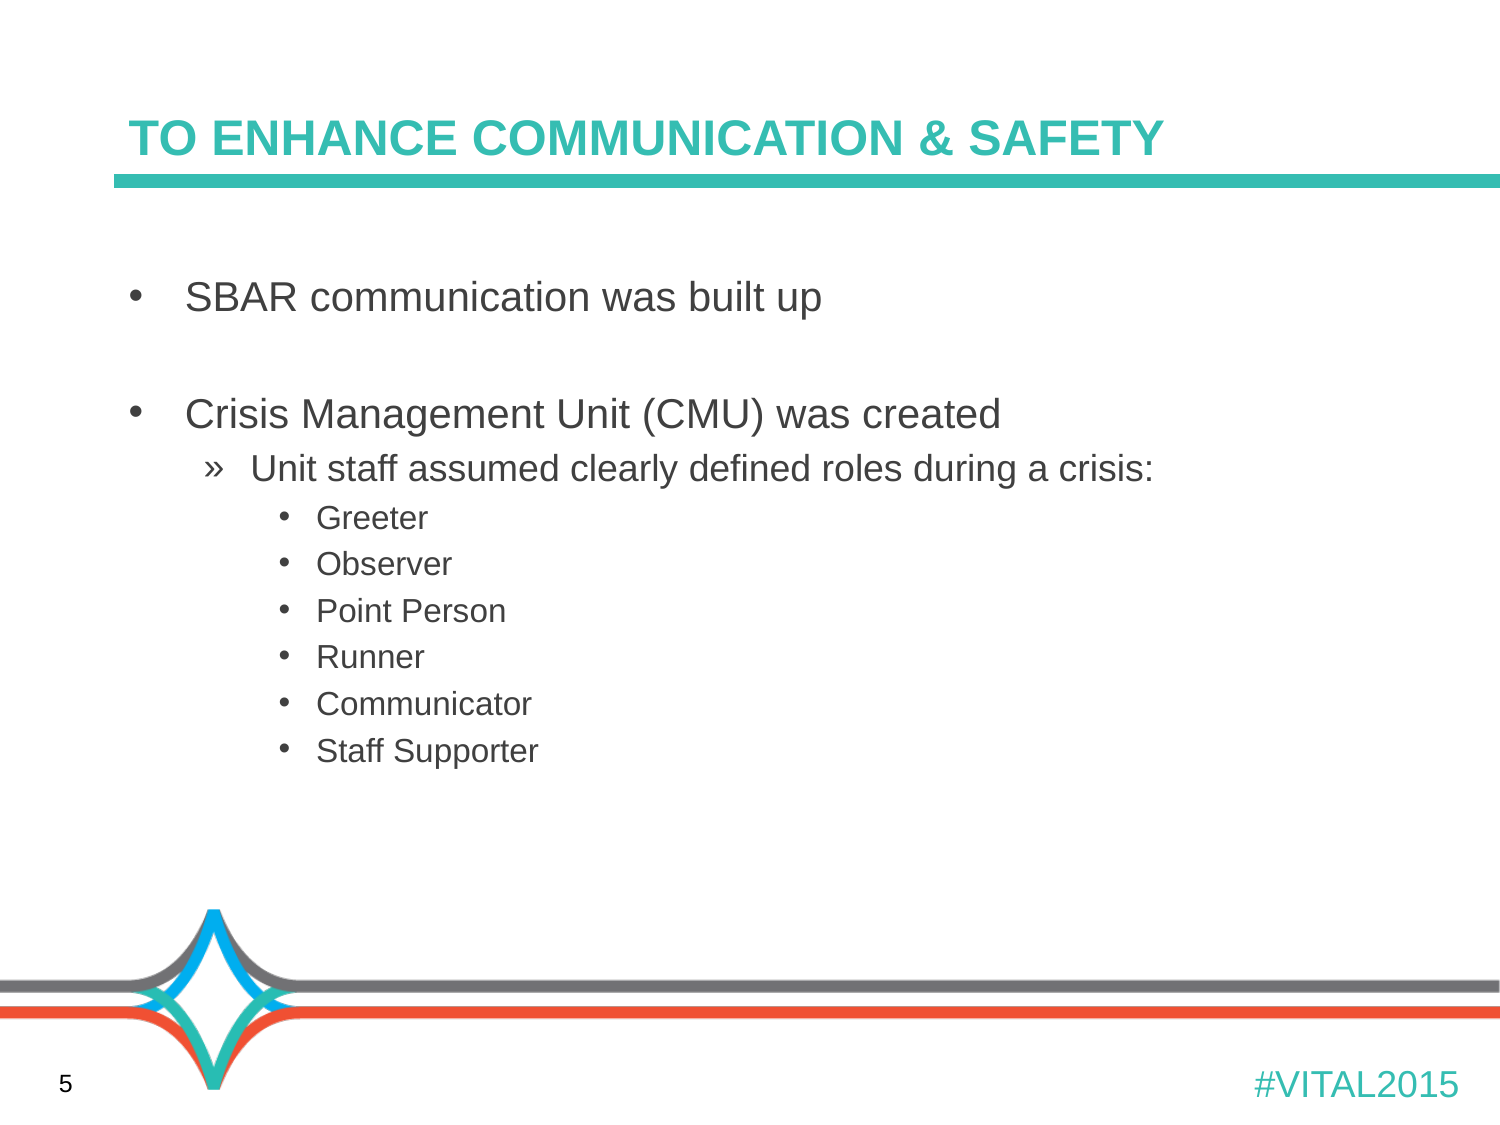

# To enhance communication & safety
SBAR communication was built up

Crisis Management Unit (CMU) was created
Unit staff assumed clearly defined roles during a crisis:
Greeter
Observer
Point Person
Runner
Communicator
Staff Supporter